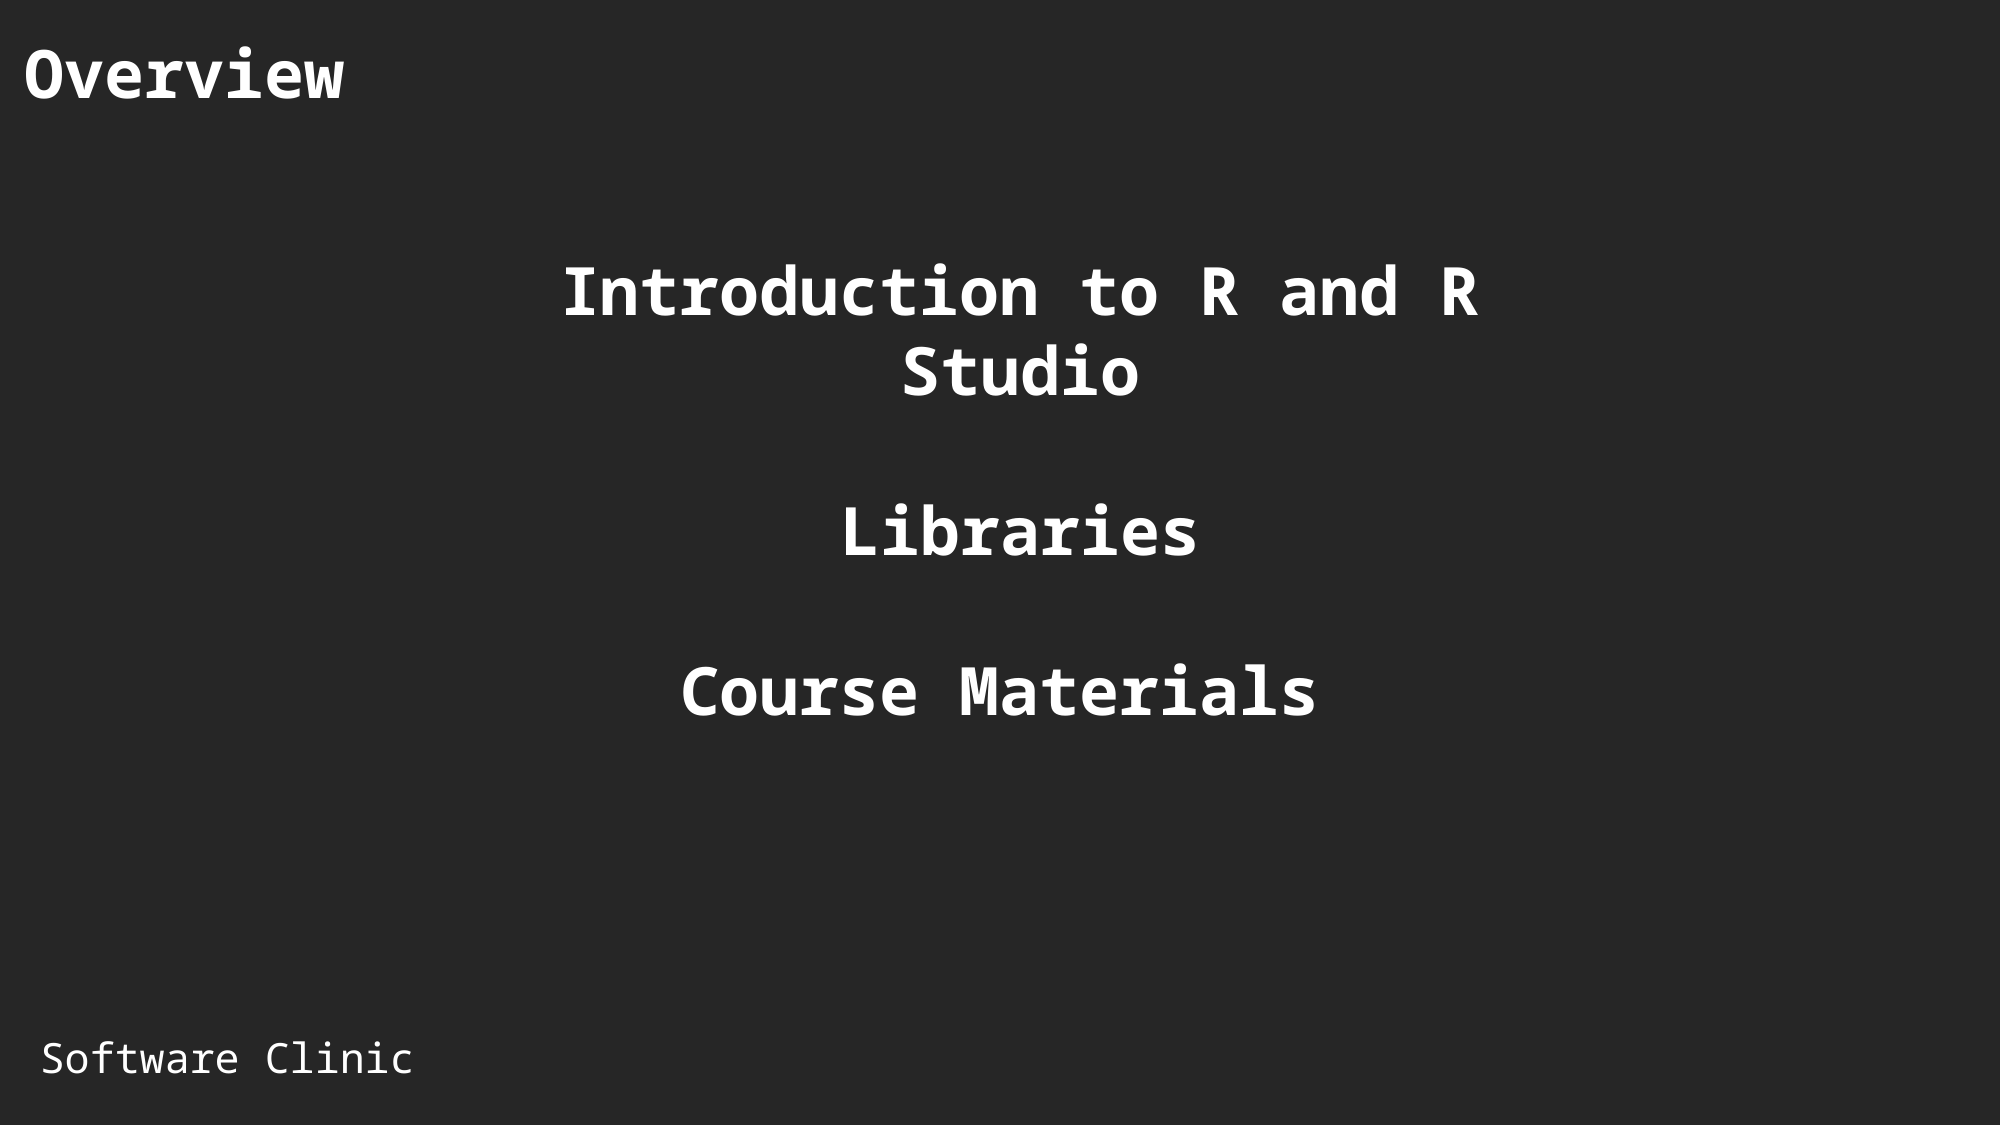

Overview
Introduction to R and R Studio

Libraries

Course Materials
Software Clinic